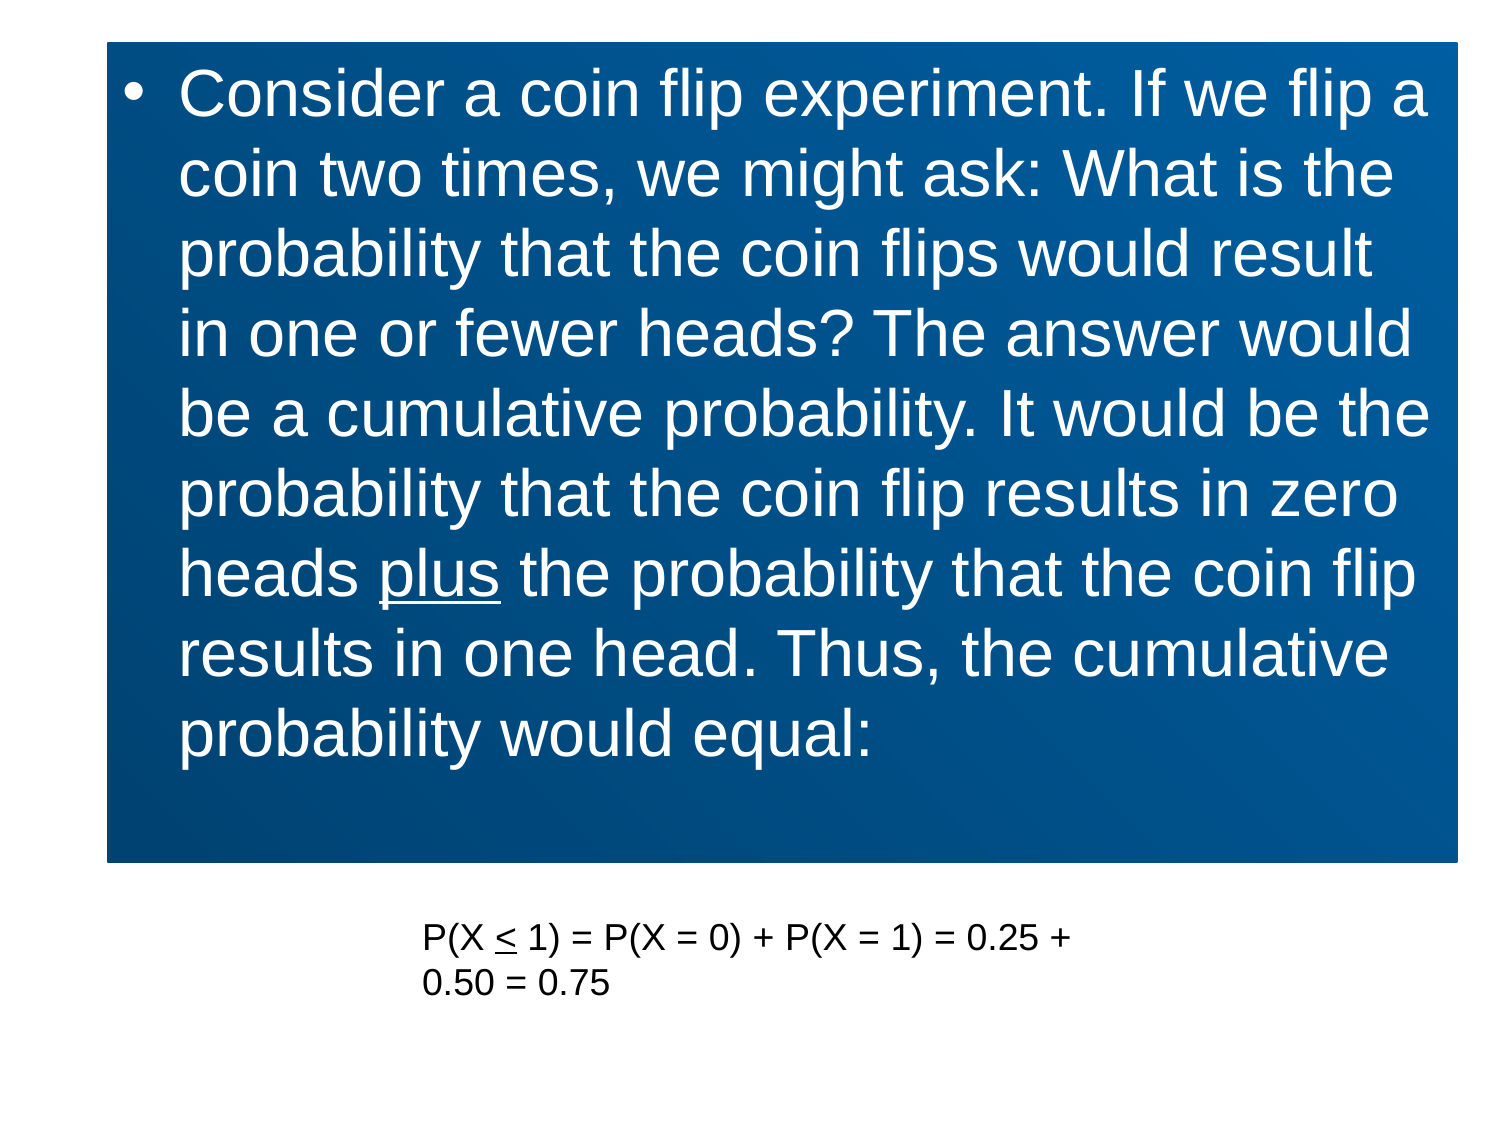

Consider a coin flip experiment. If we flip a coin two times, we might ask: What is the probability that the coin flips would result in one or fewer heads? The answer would be a cumulative probability. It would be the probability that the coin flip results in zero heads plus the probability that the coin flip results in one head. Thus, the cumulative probability would equal:
P(X < 1) = P(X = 0) + P(X = 1) = 0.25 + 0.50 = 0.75